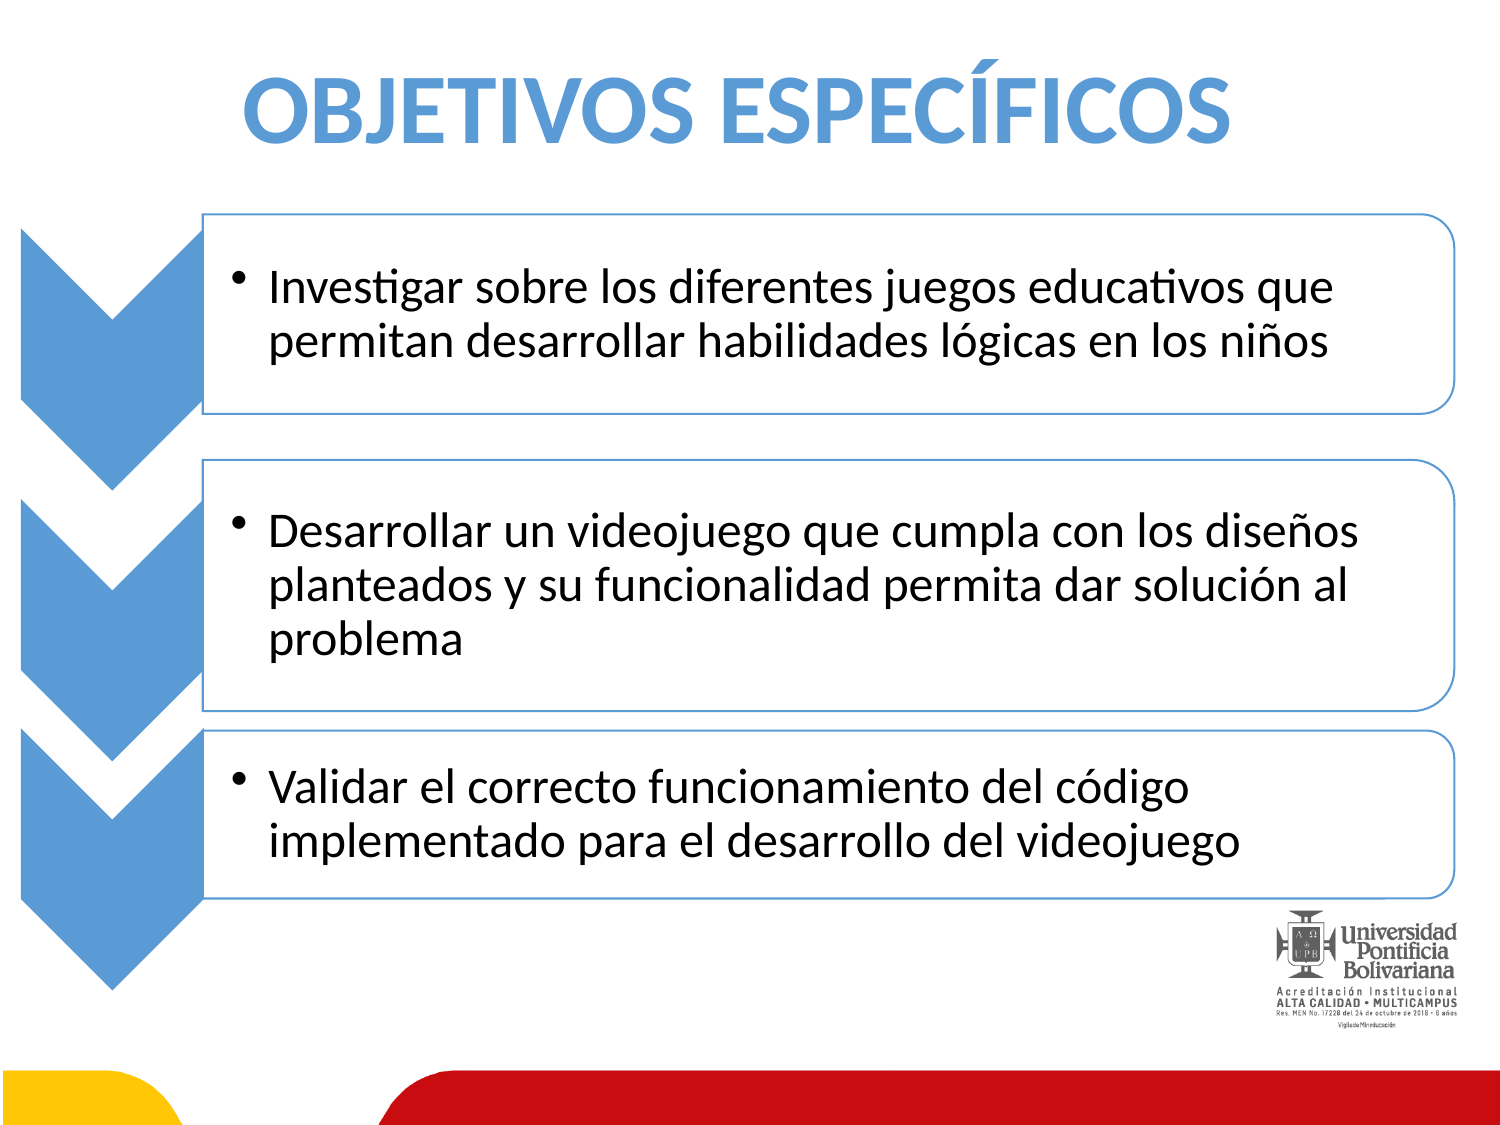

OBJETIVOS ESPECÍFICOS

Investigar sobre los diferentes juegos educativos que permitan desarrollar habilidades lógicas en los niños

Desarrollar un videojuego que cumpla con los diseños planteados y su funcionalidad permita dar solución al problema

Validar el correcto funcionamiento del código implementado para el desarrollo del videojuego